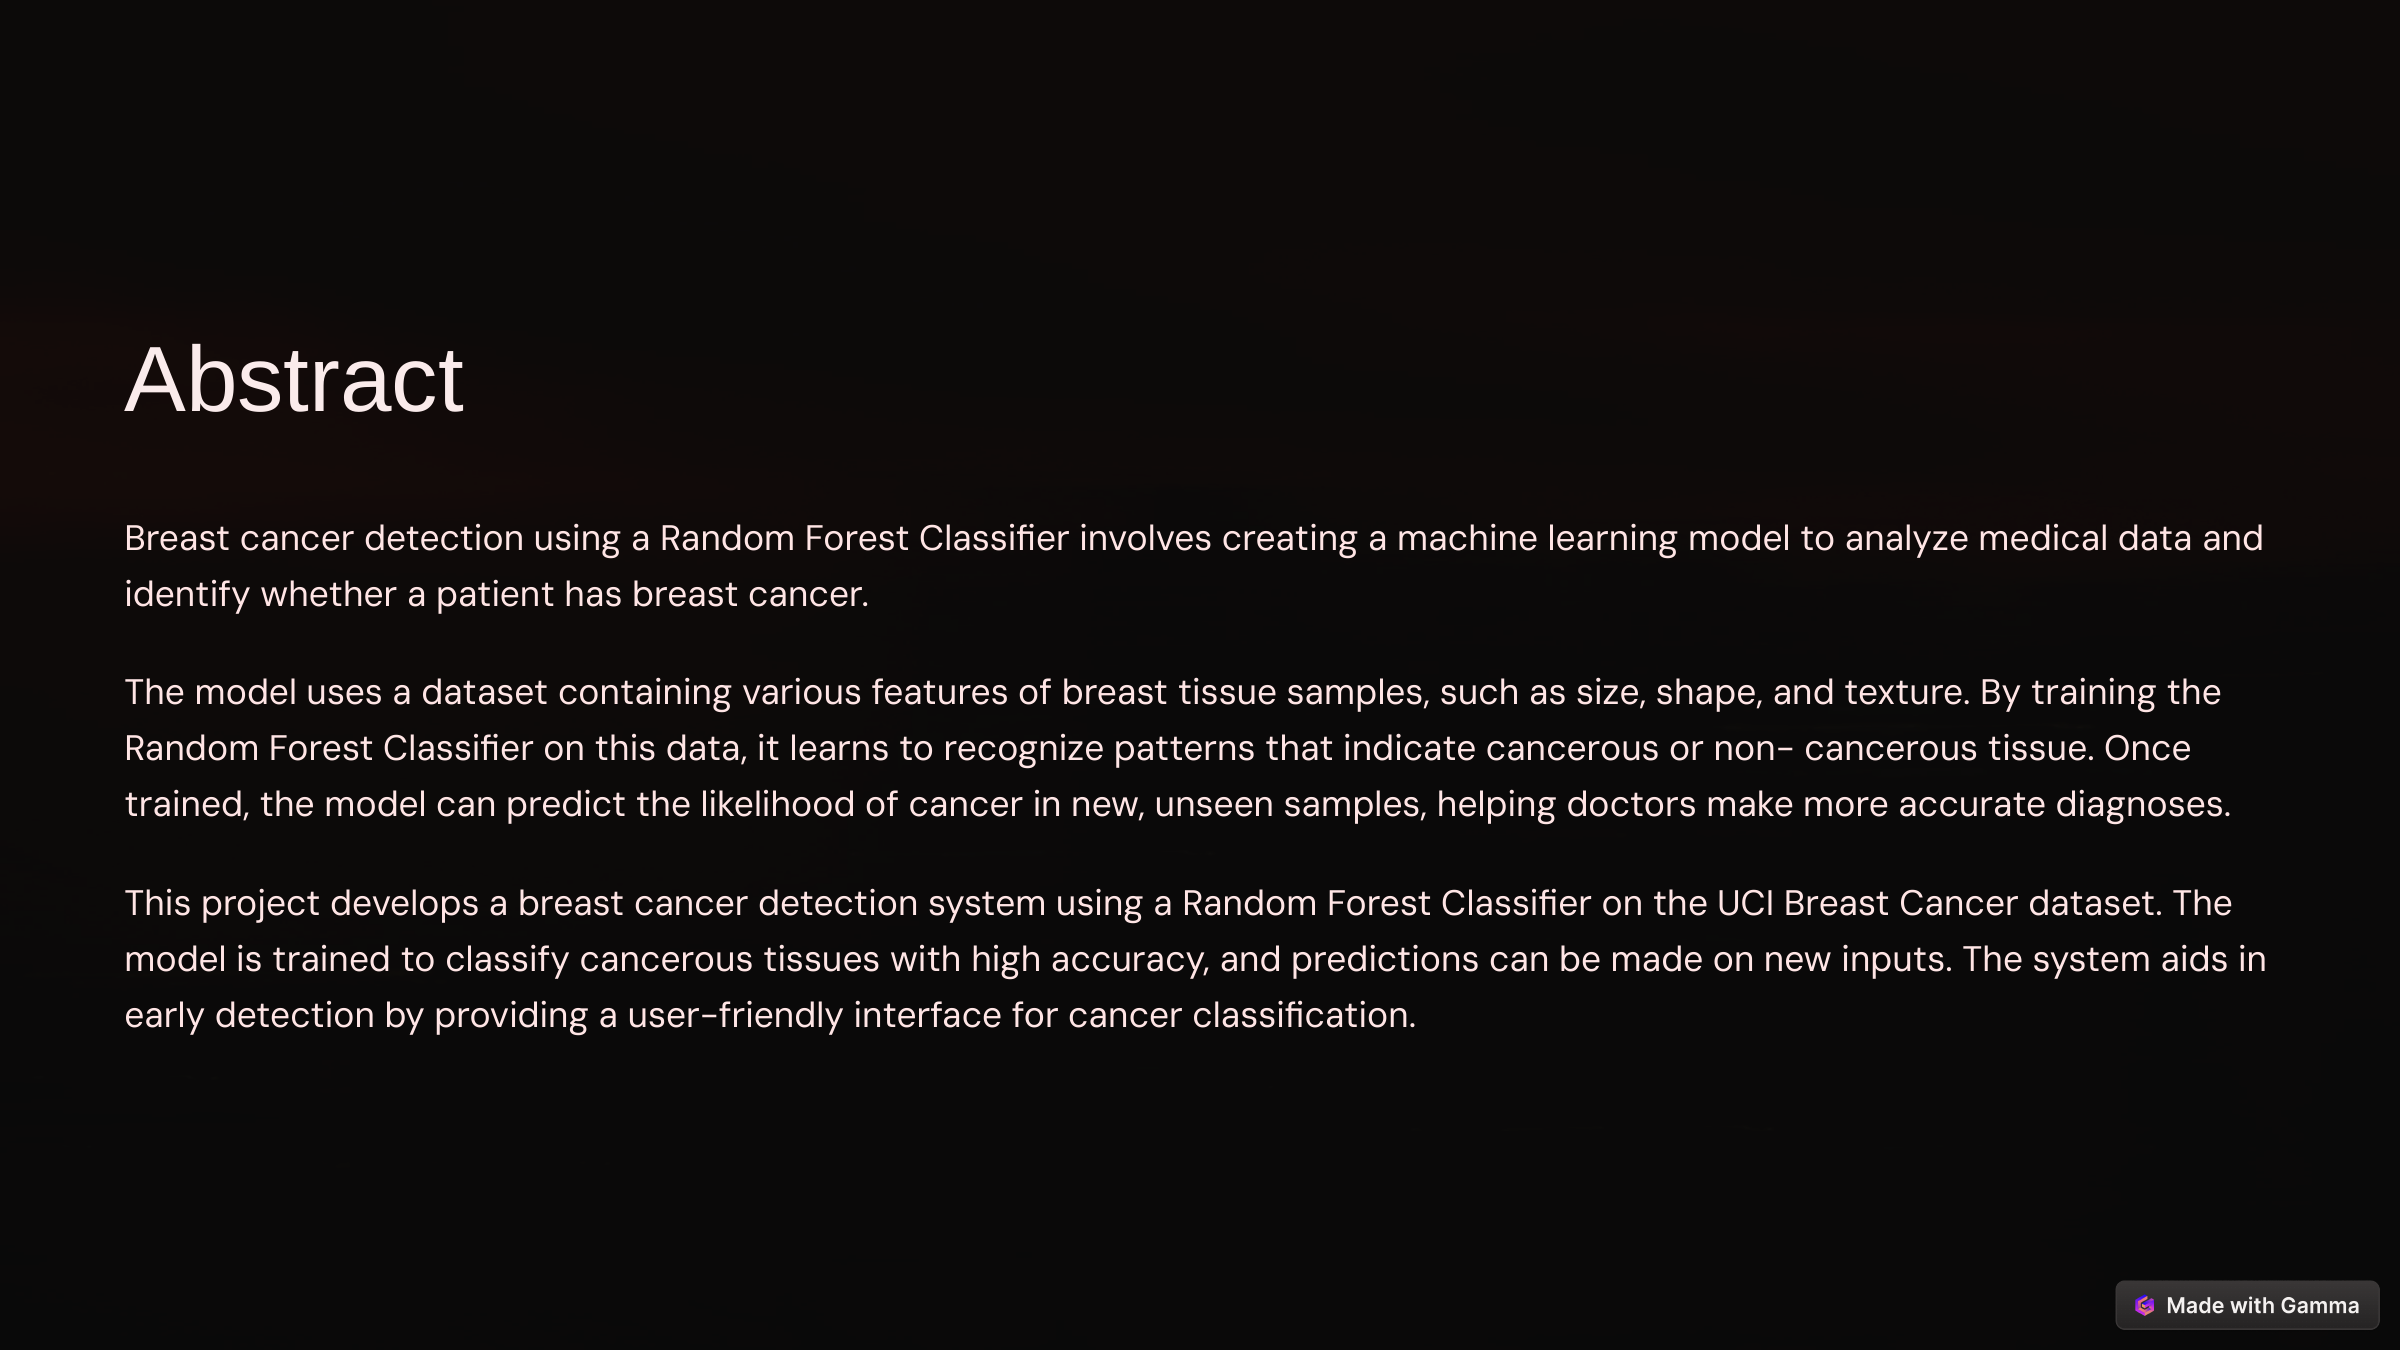

Abstract
Breast cancer detection using a Random Forest Classifier involves creating a machine learning model to analyze medical data and identify whether a patient has breast cancer.
The model uses a dataset containing various features of breast tissue samples, such as size, shape, and texture. By training the Random Forest Classifier on this data, it learns to recognize patterns that indicate cancerous or non- cancerous tissue. Once trained, the model can predict the likelihood of cancer in new, unseen samples, helping doctors make more accurate diagnoses.
This project develops a breast cancer detection system using a Random Forest Classifier on the UCI Breast Cancer dataset. The model is trained to classify cancerous tissues with high accuracy, and predictions can be made on new inputs. The system aids in early detection by providing a user-friendly interface for cancer classification.